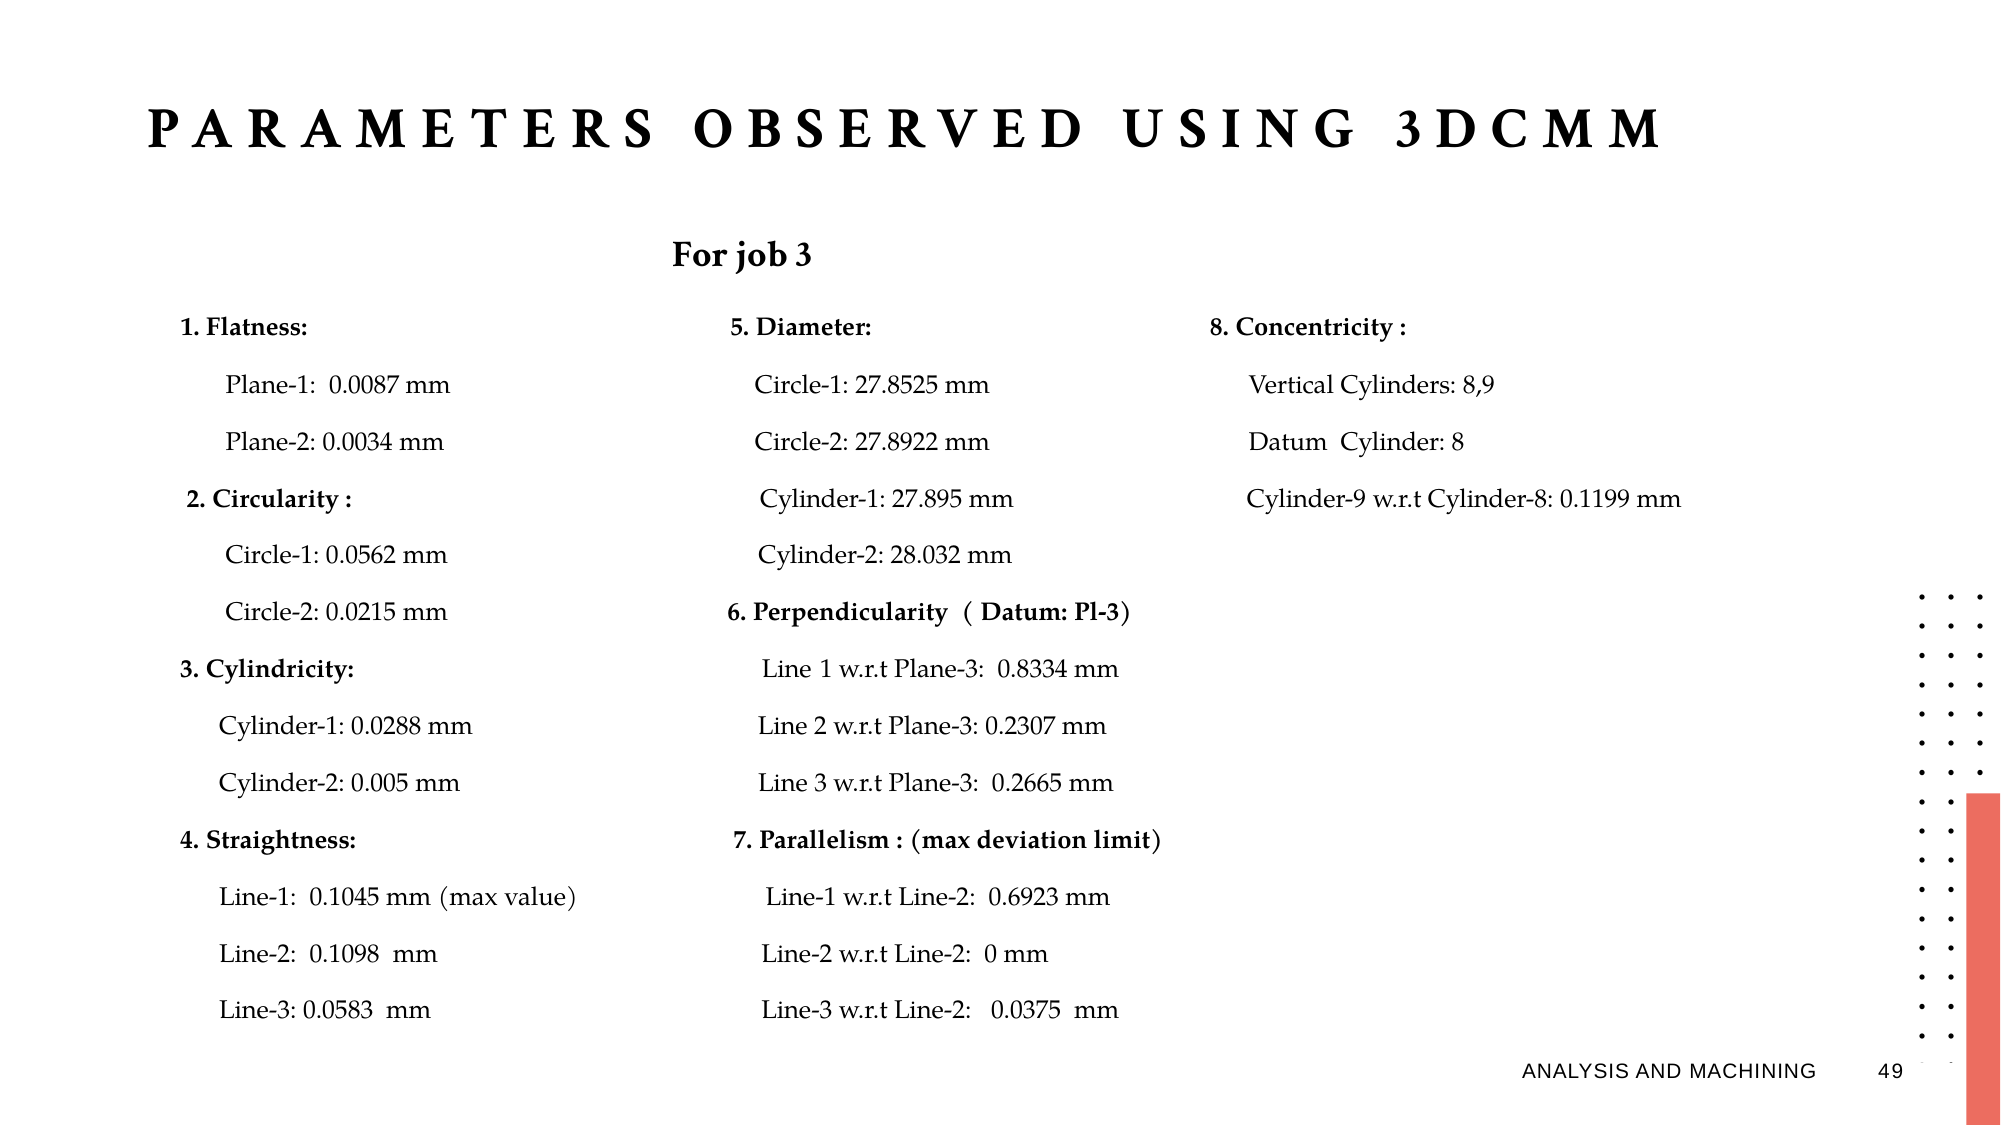

# Parameters observed using 3DCMM
                                                                    For job 3
    1. Flatness:                                                                 5. Diameter:                                                    8. Concentricity :
            Plane-1:  0.0087 mm                                               Circle-1: 27.8525 mm                                        Vertical Cylinders: 8,9
            Plane-2: 0.0034 mm                                                Circle-2: 27.8922 mm                                        Datum  Cylinder: 8
      2. Circularity :                                                               Cylinder-1: 27.895 mm                                    Cylinder-9 w.r.t Cylinder-8: 0.1199 mm
            Circle-1: 0.0562 mm                                                Cylinder-2: 28.032 mm
            Circle-2: 0.0215 mm                                           6. Perpendicularity  ( Datum: Pl-3)
     3. Cylindricity:                                                               Line 1 w.r.t Plane-3:  0.8334 mm
           Cylinder-1: 0.0288 mm                                            Line 2 w.r.t Plane-3: 0.2307 mm
           Cylinder-2: 0.005 mm                                              Line 3 w.r.t Plane-3:  0.2665 mm
     4. Straightness:                                                          7. Parallelism : (max deviation limit)
           Line-1:  0.1045 mm (max value)                             Line-1 w.r.t Line-2:  0.6923 mm
           Line-2:  0.1098  mm                                                  Line-2 w.r.t Line-2:  0 mm
           Line-3: 0.0583  mm                                                   Line-3 w.r.t Line-2:   0.0375  mm

ANALYSIS AND MACHINING
49